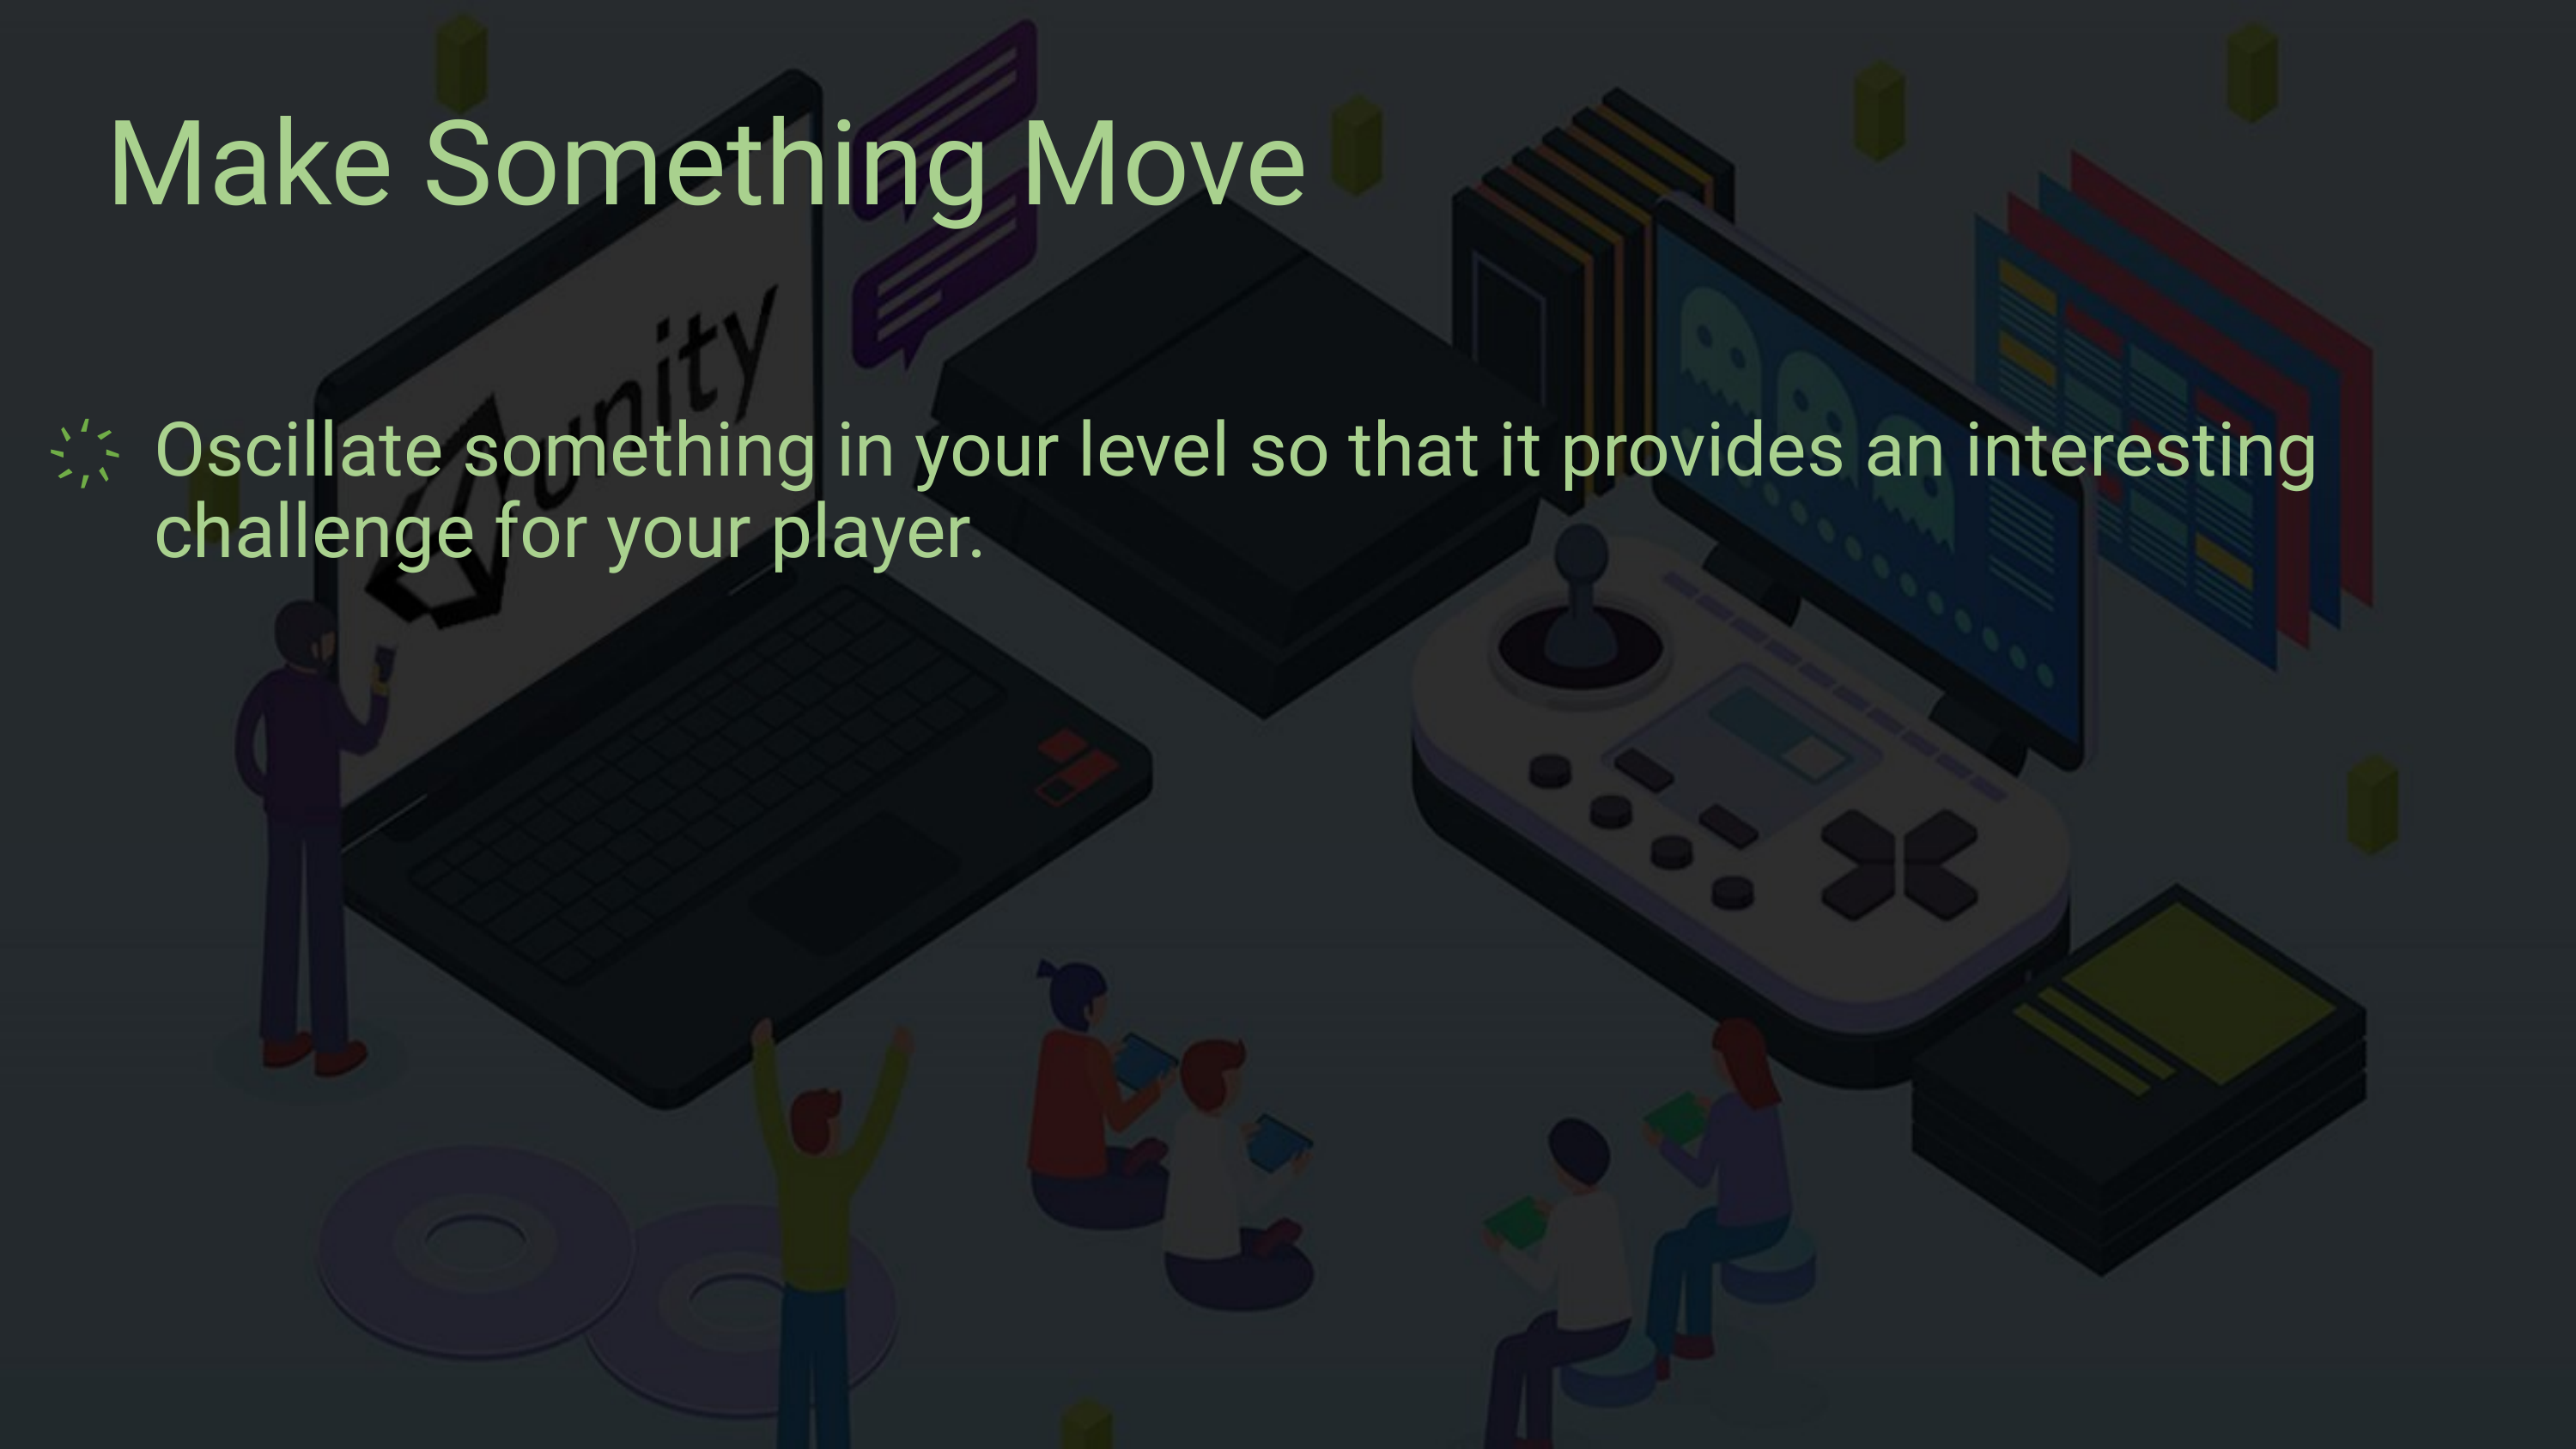

# Make Something Move
Oscillate something in your level so that it provides an interesting challenge for your player.